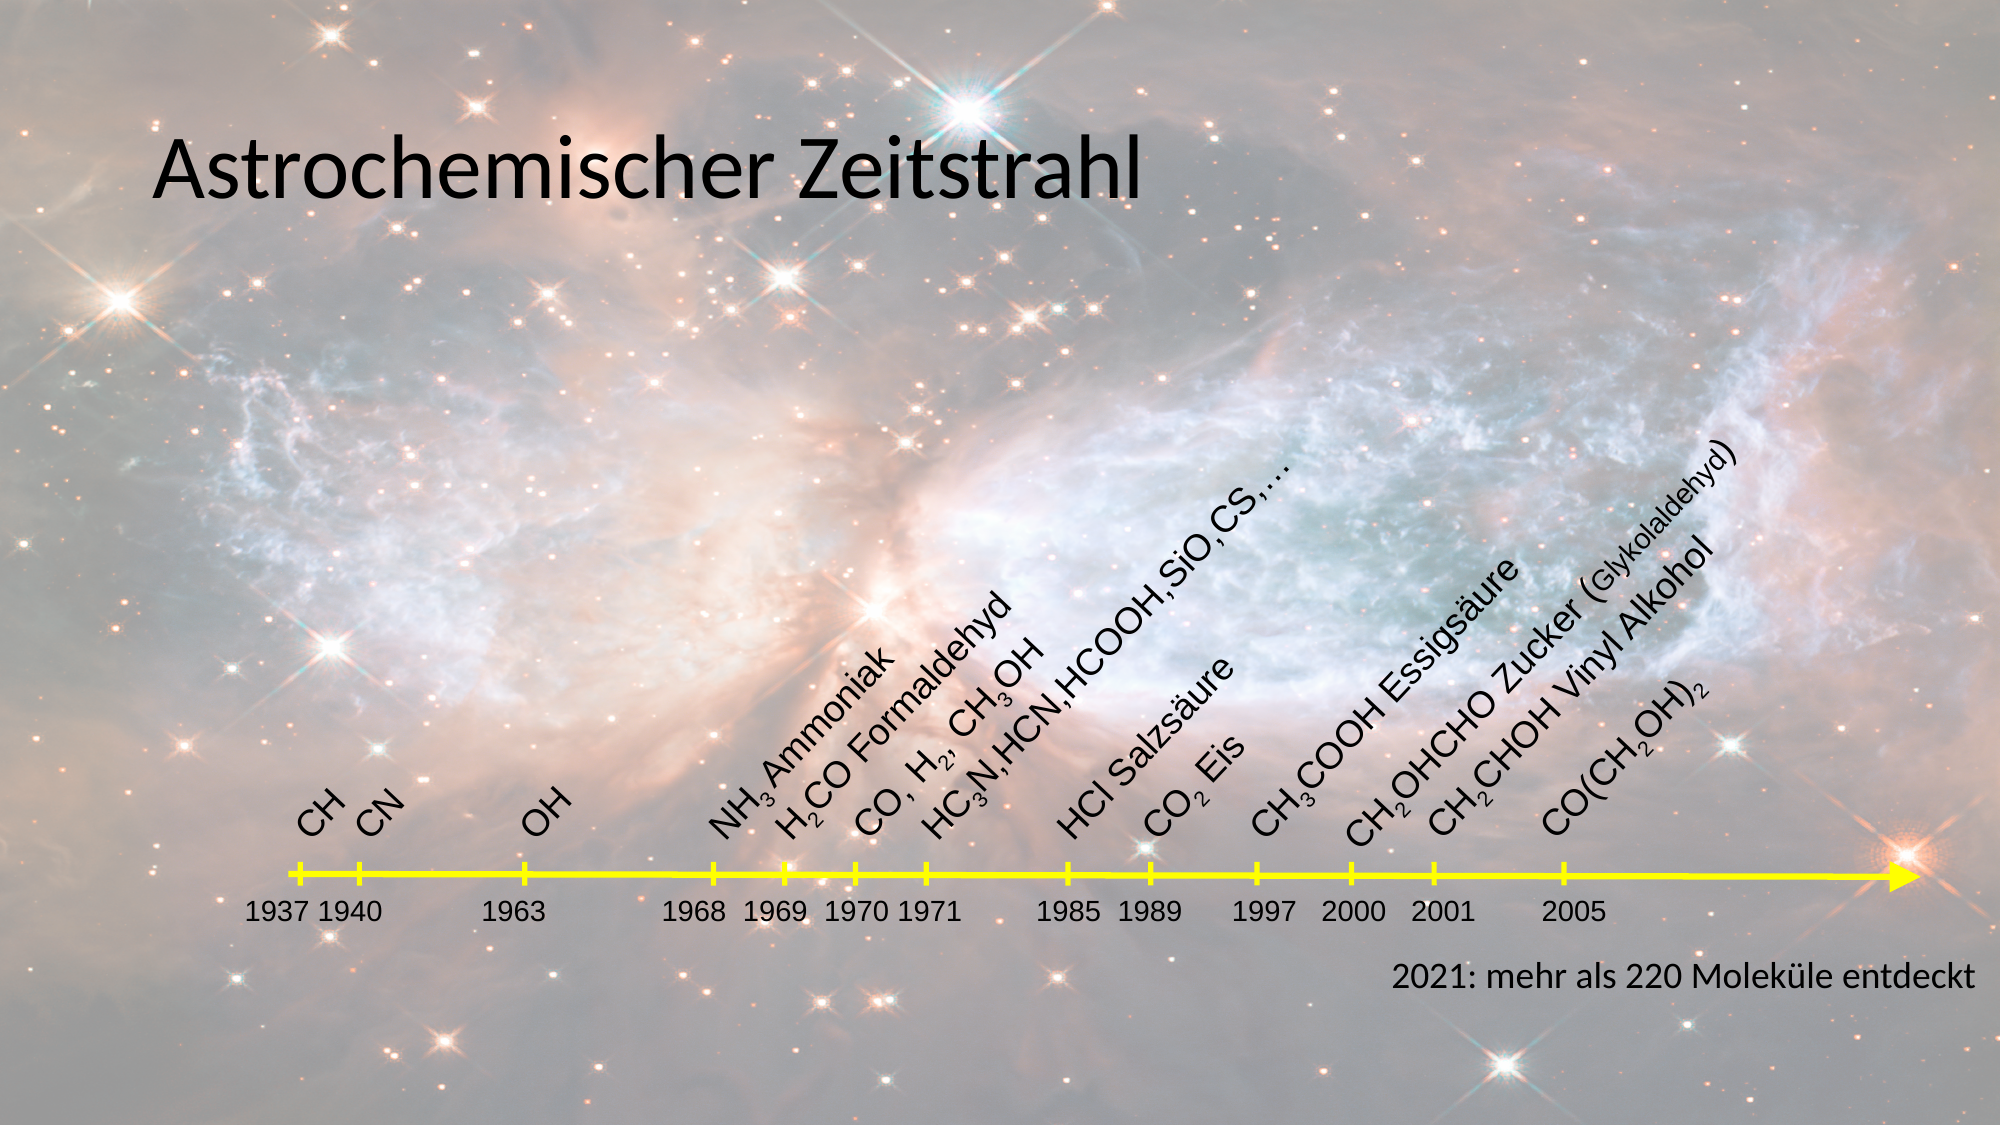

# Astrochemischer Zeitstrahl
CH2OHCHO Zucker (Glykolaldehyd)
HC3N,HCN,HCOOH,SiO,CS,…
CH2CHOH Vinyl Alkohol
CH3COOH Essigsäure
H2CO Formaldehyd
CO, H2, CH3OH
NH3 Ammoniak
HCl Salzsäure
CO(CH2OH)2
CO2 Eis
OH
CH
CN

1937 1940            1963              1968  1969  1970 1971         1985  1989      1997   2000   2001        2005
2021: mehr als 220 Moleküle entdeckt